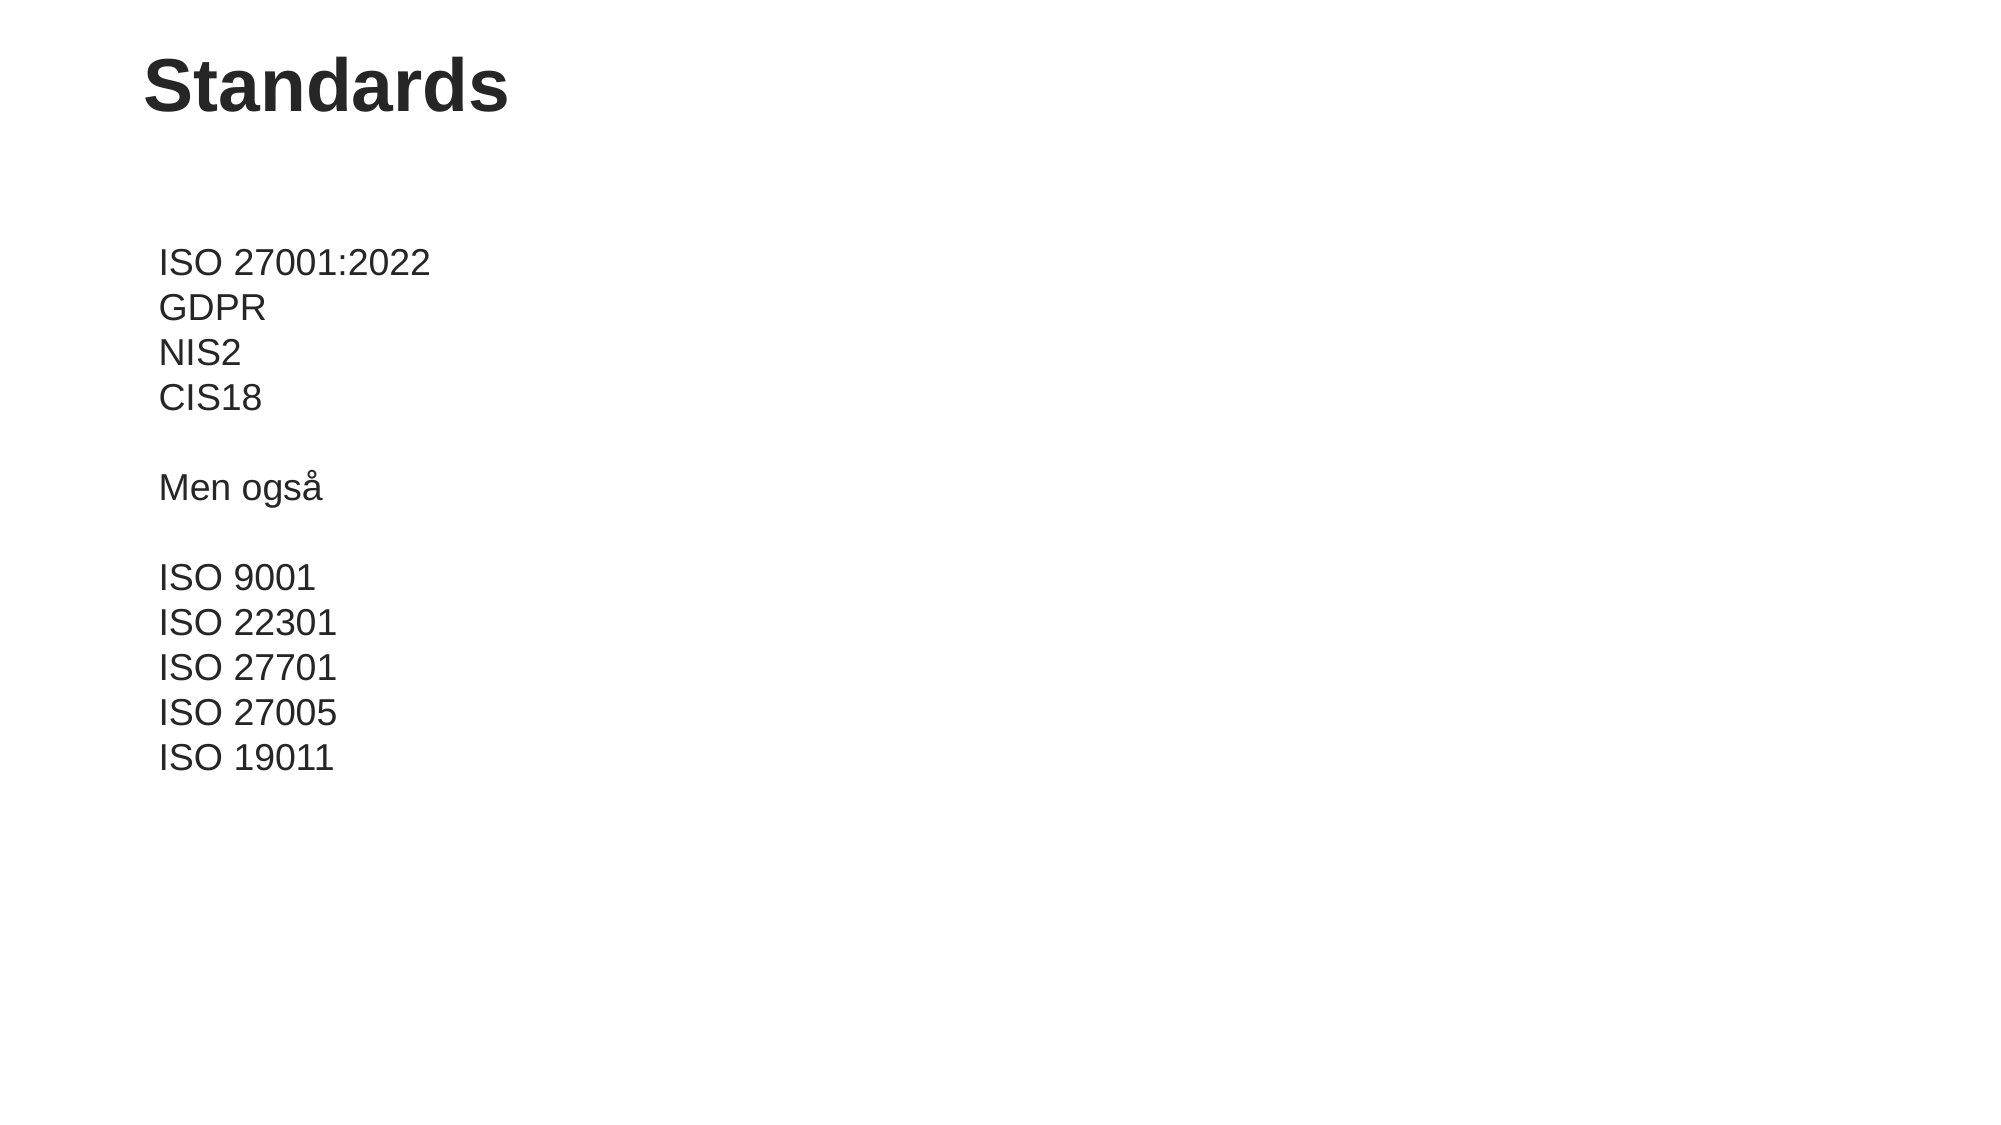

# Standards
ISO 27001:2022
GDPR
NIS2
CIS18

Men også

ISO 9001
ISO 22301
ISO 27701
ISO 27005
ISO 19011